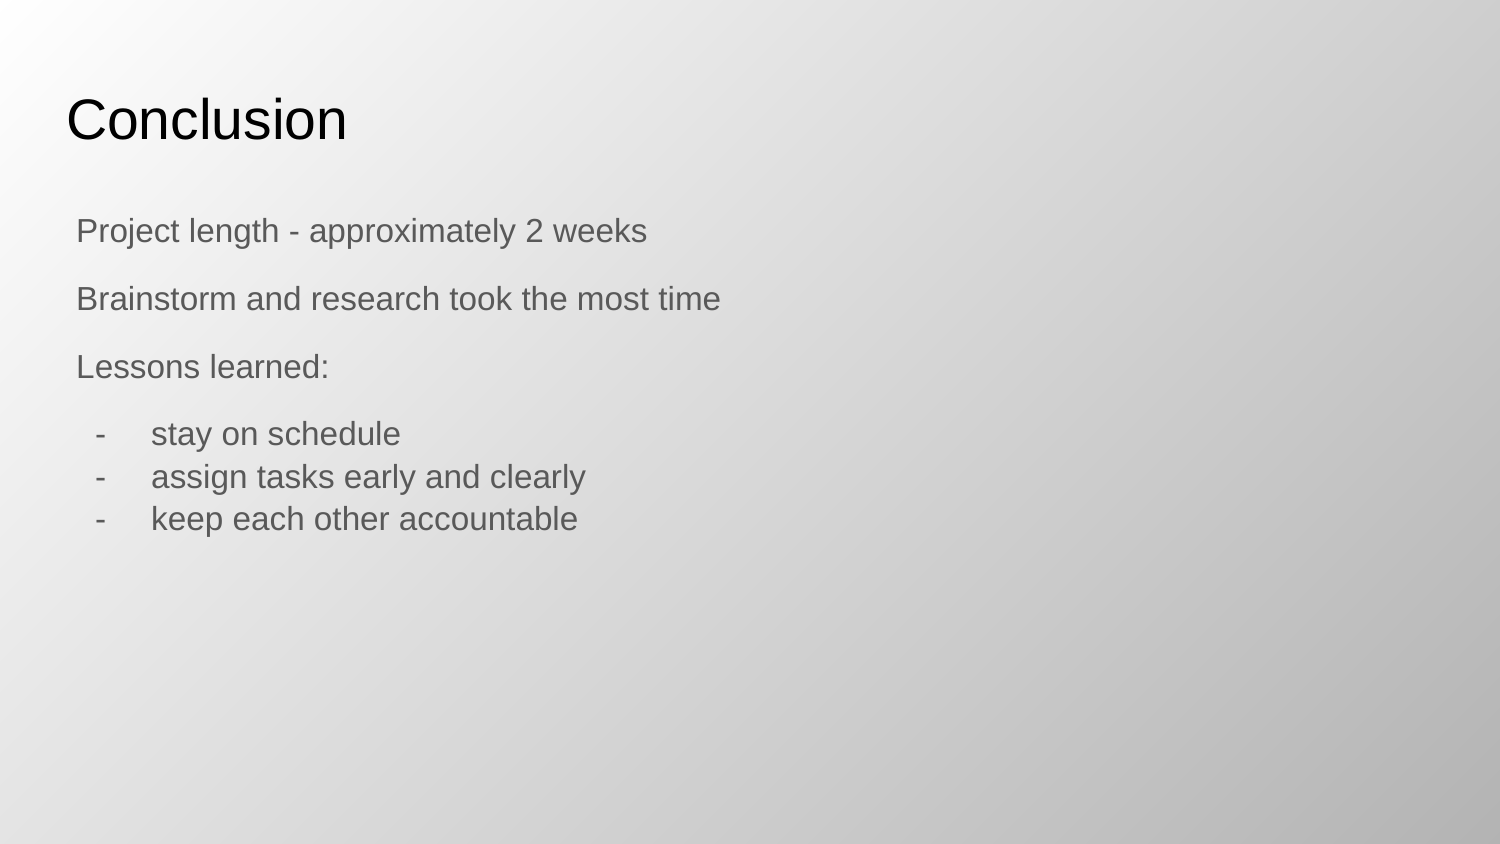

# Conclusion
Project length - approximately 2 weeks
Brainstorm and research took the most time
Lessons learned:
stay on schedule
assign tasks early and clearly
keep each other accountable